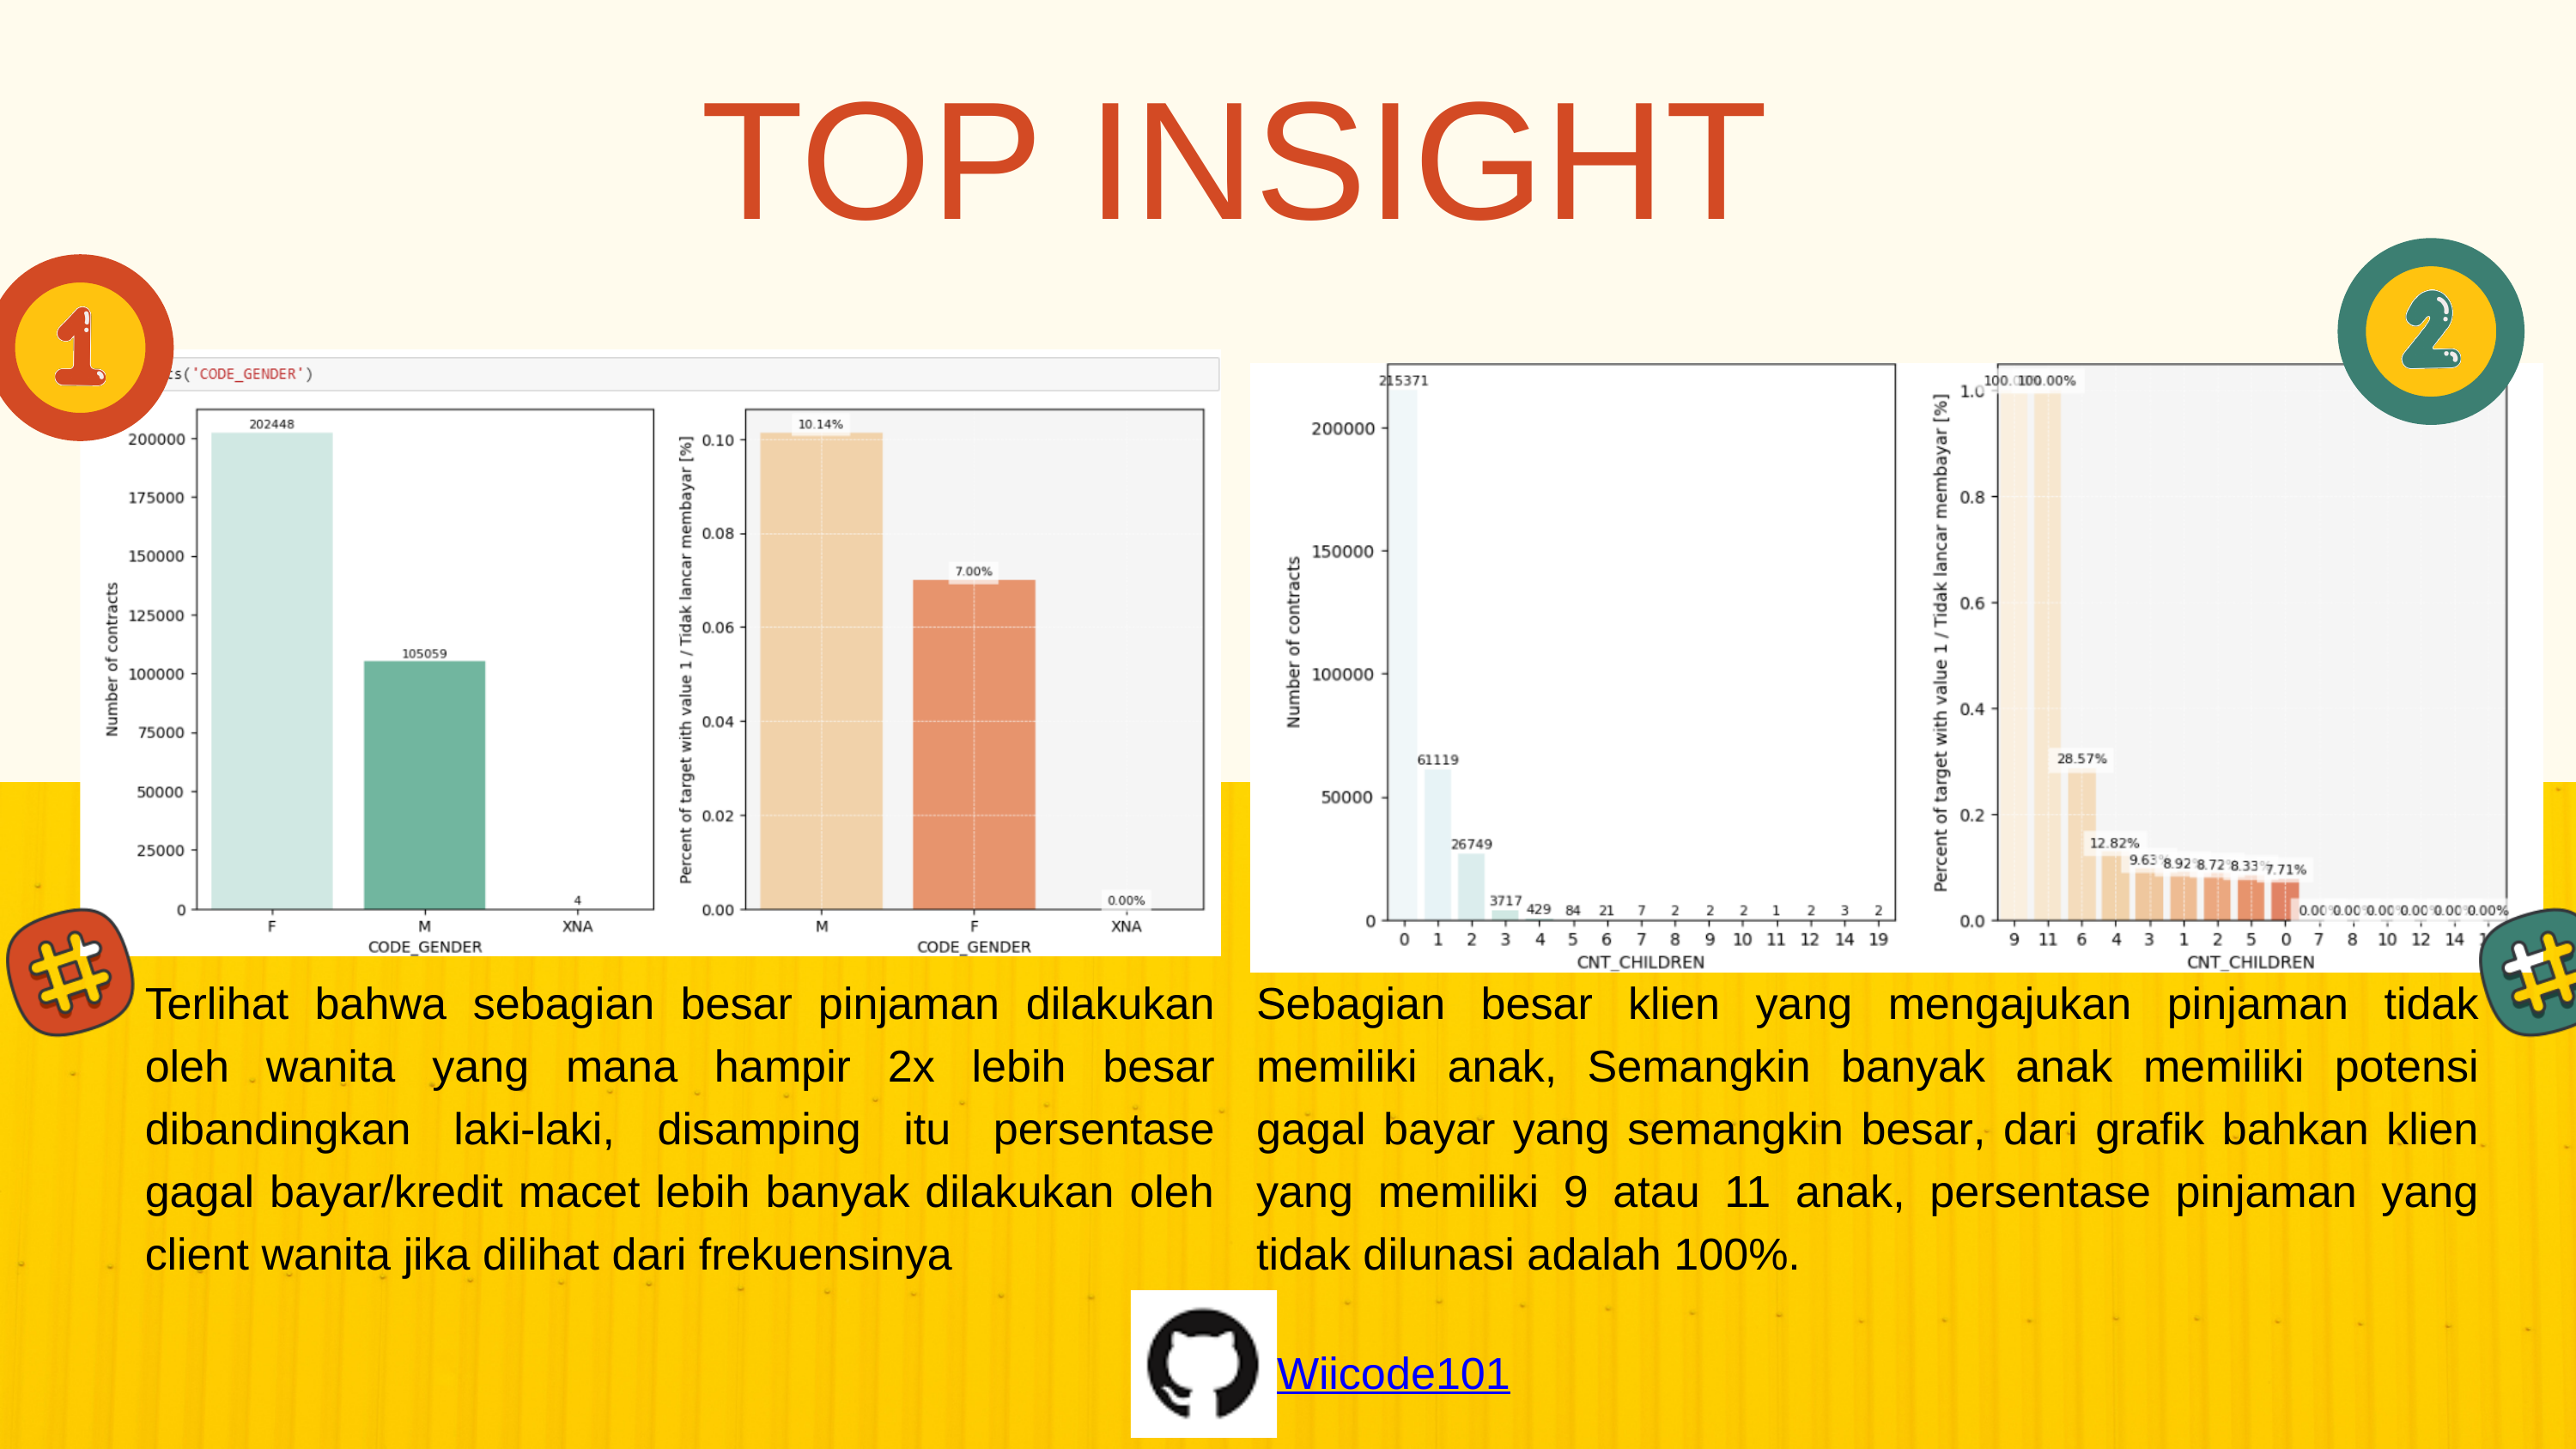

TOP INSIGHT

Terlihat bahwa sebagian besar pinjaman dilakukan oleh wanita yang mana hampir 2x lebih besar dibandingkan laki-laki, disamping itu persentase gagal bayar/kredit macet lebih banyak dilakukan oleh client wanita jika dilihat dari frekuensinya
Sebagian besar klien yang mengajukan pinjaman tidak memiliki anak, Semangkin banyak anak memiliki potensi gagal bayar yang semangkin besar, dari grafik bahkan klien yang memiliki 9 atau 11 anak, persentase pinjaman yang tidak dilunasi adalah 100%.

Wiicode101